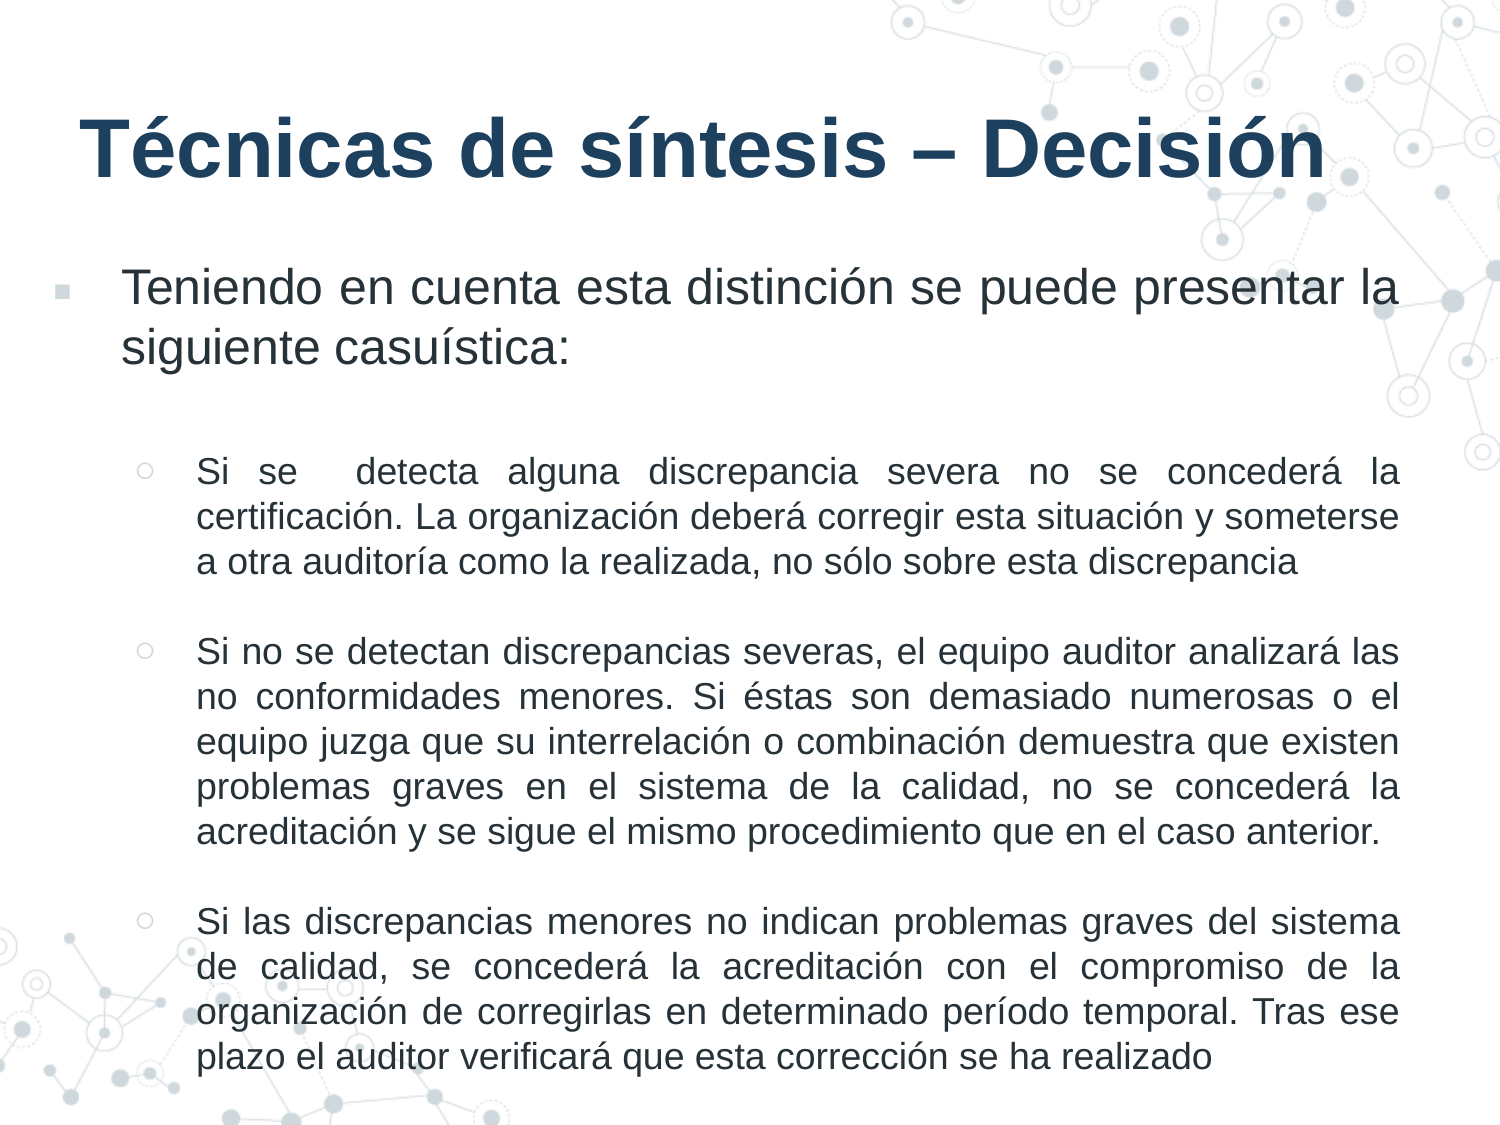

# Técnicas de síntesis – Decisión
Teniendo en cuenta esta distinción se puede presentar la siguiente casuística:

Si se  detecta alguna discrepancia severa no se concederá la certificación. La organización deberá corregir esta situación y someterse a otra auditoría como la realizada, no sólo sobre esta discrepancia

Si no se detectan discrepancias severas, el equipo auditor analizará las no conformidades menores. Si éstas son demasiado numerosas o el equipo juzga que su interrelación o combinación demuestra que existen problemas graves en el sistema de la calidad, no se concederá la acreditación y se sigue el mismo procedimiento que en el caso anterior.

Si las discrepancias menores no indican problemas graves del sistema de calidad, se concederá la acreditación con el compromiso de la organización de corregirlas en determinado período temporal. Tras ese plazo el auditor verificará que esta corrección se ha realizado